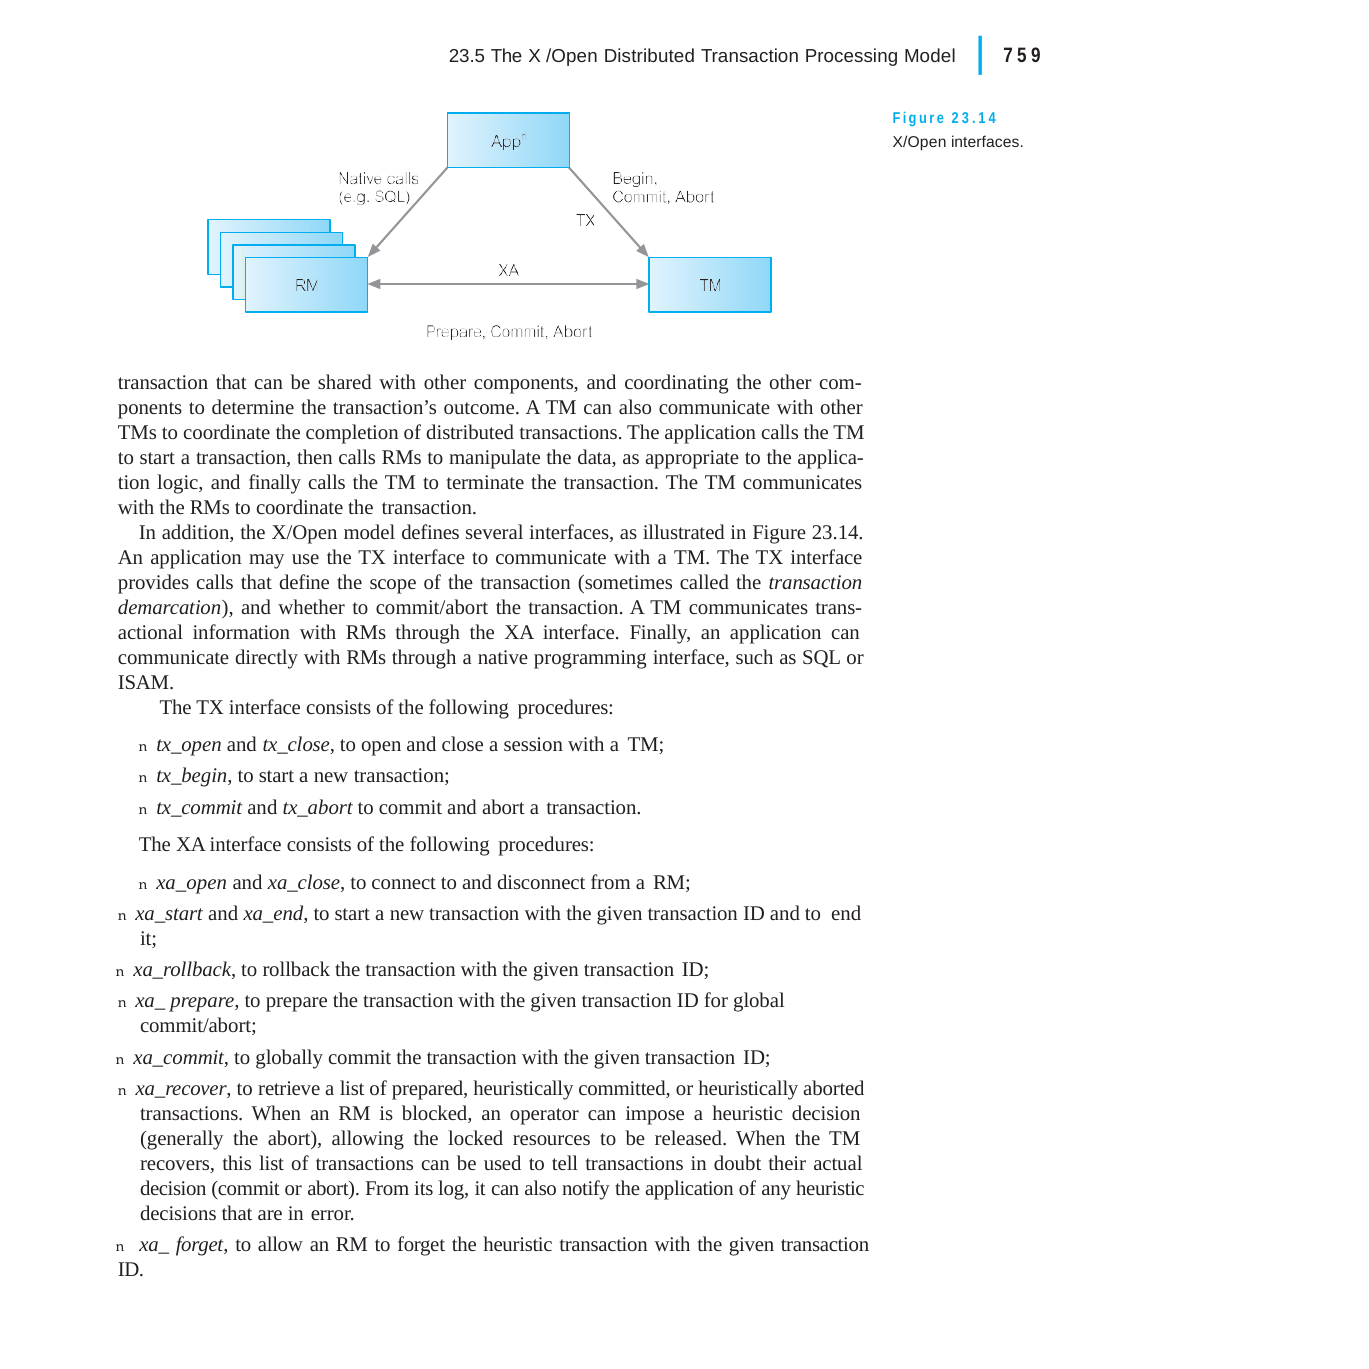

|
23.5 The X /Open Distributed Transaction Processing Model	759
Figure 23.14
X/Open interfaces.

transaction that can be shared with other components, and coordinating the other com-  ponents to determine the transaction’s outcome. A TM can also communicate with other  TMs to coordinate the completion of distributed transactions. The application calls the TM  to start a transaction, then calls RMs to manipulate the data, as appropriate to the applica-  tion logic, and finally calls the TM to terminate the transaction. The TM communicates  with the RMs to coordinate the transaction.
In addition, the X/Open model defines several interfaces, as illustrated in Figure 23.14.  An application may use the TX interface to communicate with a TM. The TX interface  provides calls that define the scope of the transaction (sometimes called the transaction  demarcation), and whether to commit/abort the transaction. A TM communicates trans-  actional information with RMs through the XA interface. Finally, an application can  communicate directly with RMs through a native programming interface, such as SQL or  ISAM.
The TX interface consists of the following procedures:
n tx_open and tx_close, to open and close a session with a TM;
n tx_begin, to start a new transaction;
n tx_commit and tx_abort to commit and abort a transaction.
The XA interface consists of the following procedures:
n xa_open and xa_close, to connect to and disconnect from a RM;
n xa_start and xa_end, to start a new transaction with the given transaction ID and to  end it;
n xa_rollback, to rollback the transaction with the given transaction ID;
n xa_ prepare, to prepare the transaction with the given transaction ID for global  commit/abort;
n xa_commit, to globally commit the transaction with the given transaction ID;
n xa_recover, to retrieve a list of prepared, heuristically committed, or heuristically aborted  transactions. When an RM is blocked, an operator can impose a heuristic decision  (generally the abort), allowing the locked resources to be released. When the TM  recovers, this list of transactions can be used to tell transactions in doubt their actual  decision (commit or abort). From its log, it can also notify the application of any heuristic  decisions that are in error.
n xa_ forget, to allow an RM to forget the heuristic transaction with the given transaction ID.